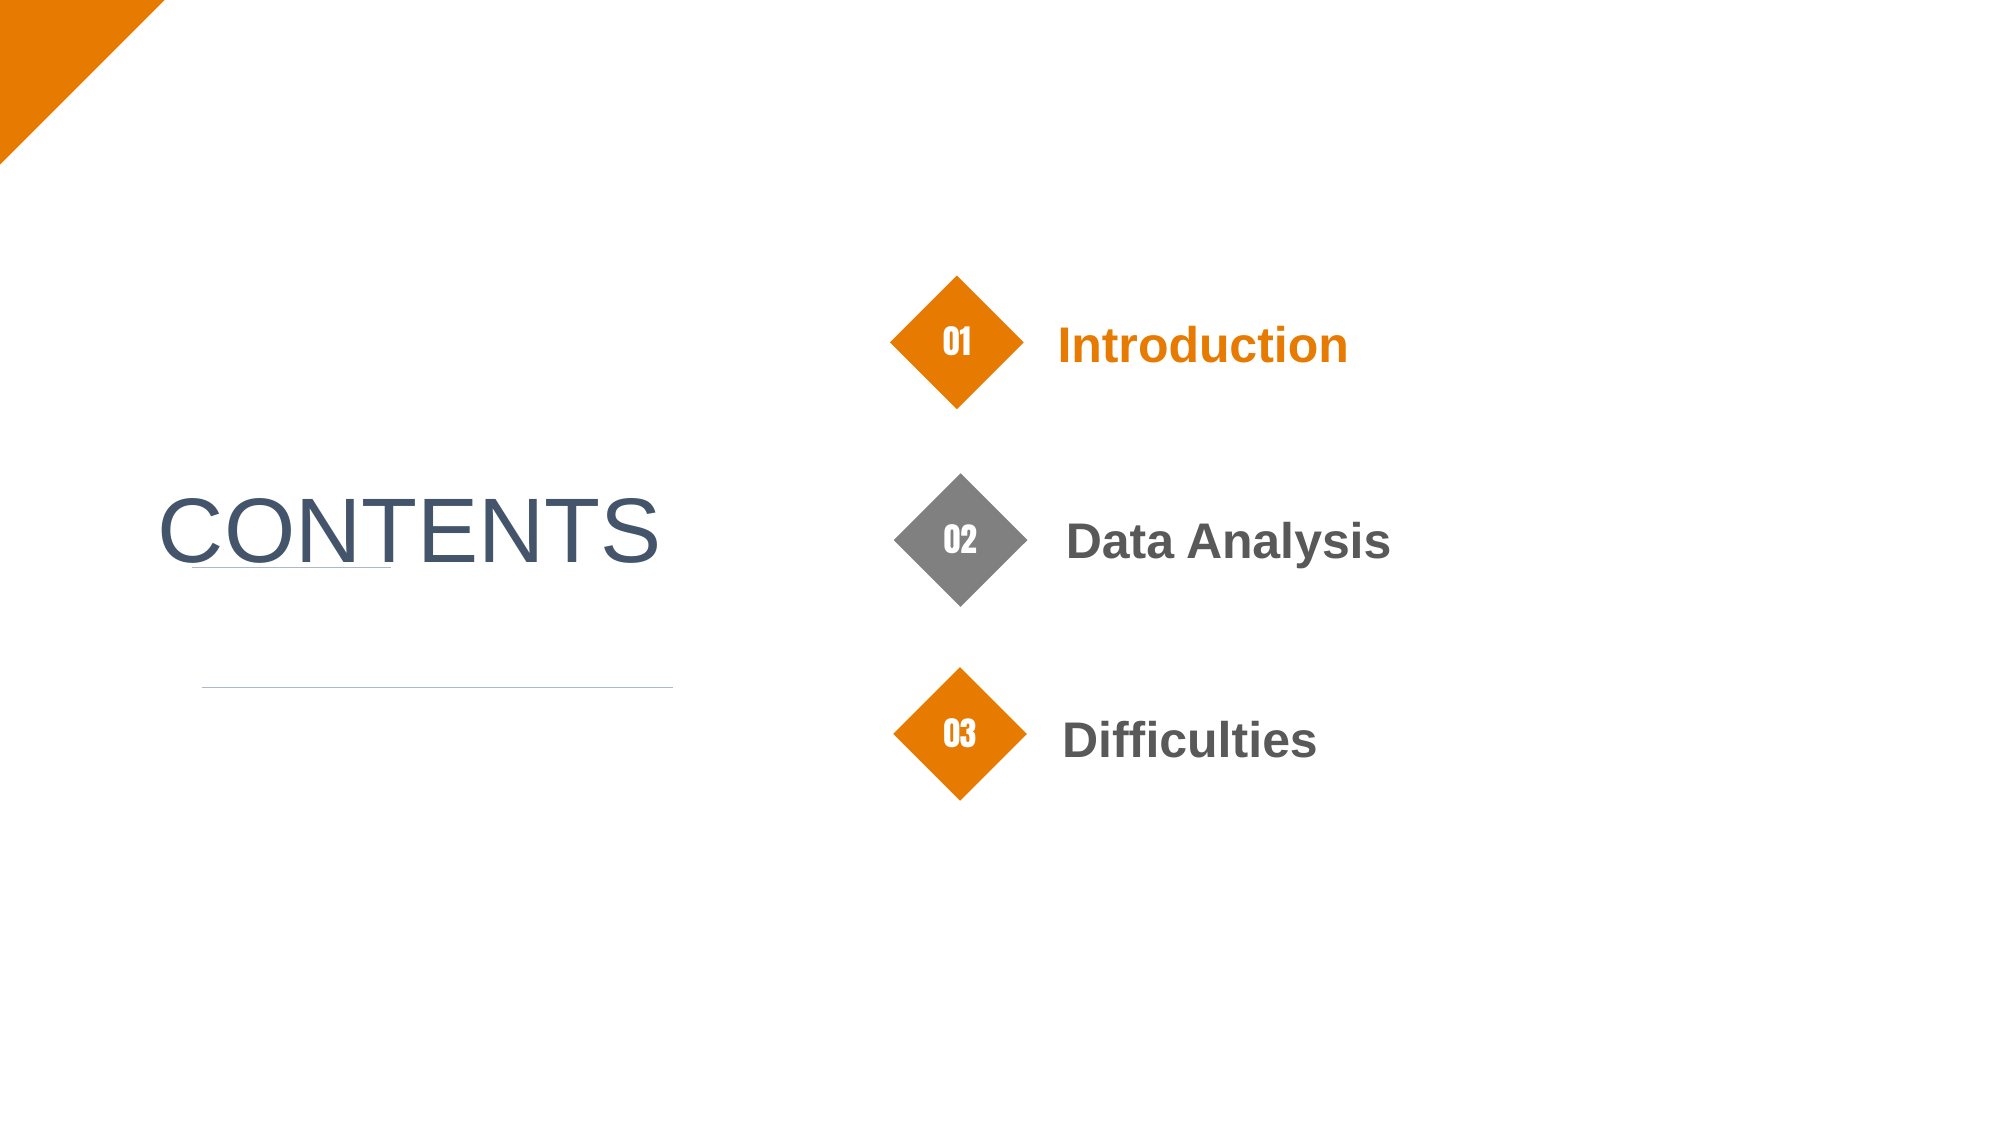

01
Introduction
CONTENTS
02
Data Analysis
03
Difficulties